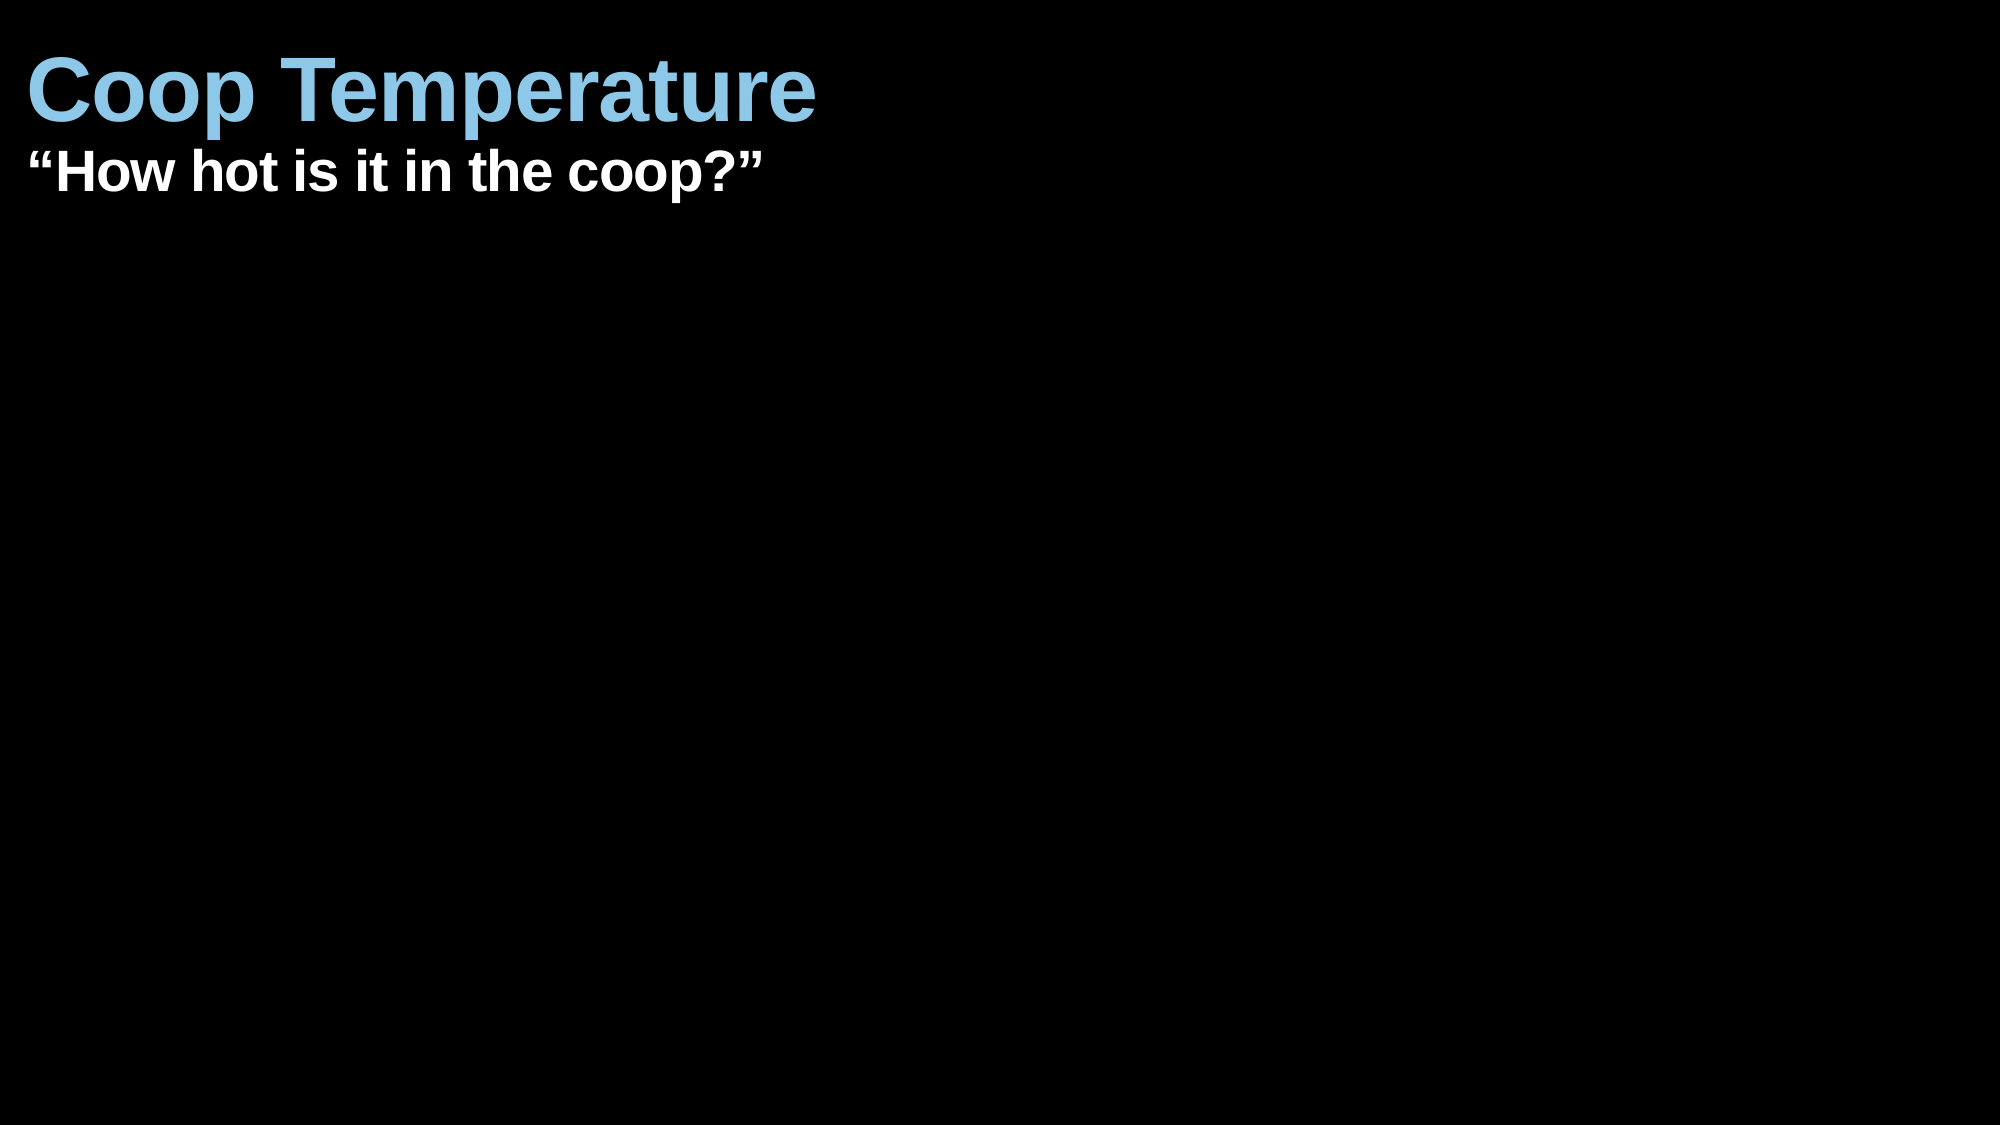

Coop Temperature
“How hot is it in the coop?”